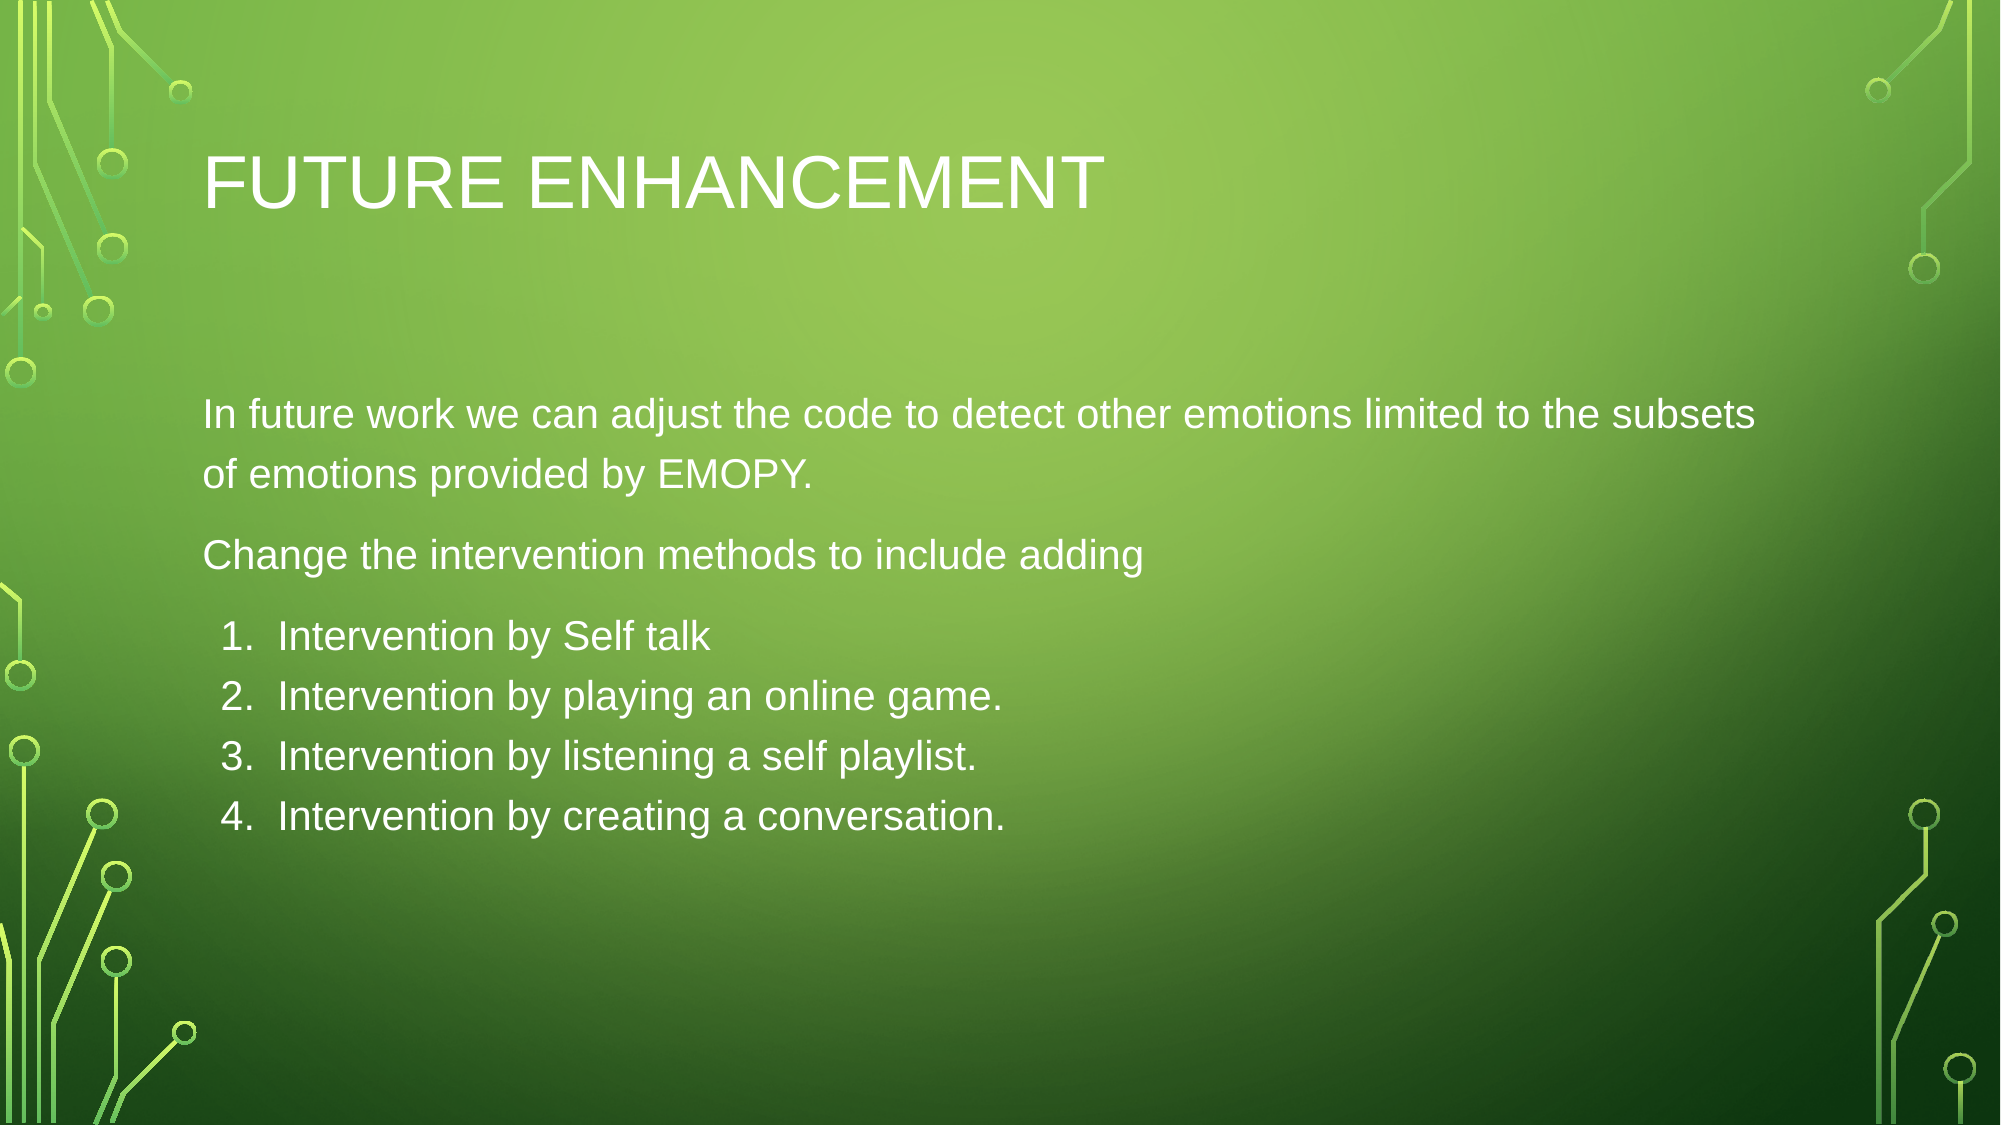

# FUTURE ENHANCEMENT
In future work we can adjust the code to detect other emotions limited to the subsets of emotions provided by EMOPY.
Change the intervention methods to include adding
Intervention by Self talk
Intervention by playing an online game.
Intervention by listening a self playlist.
Intervention by creating a conversation.